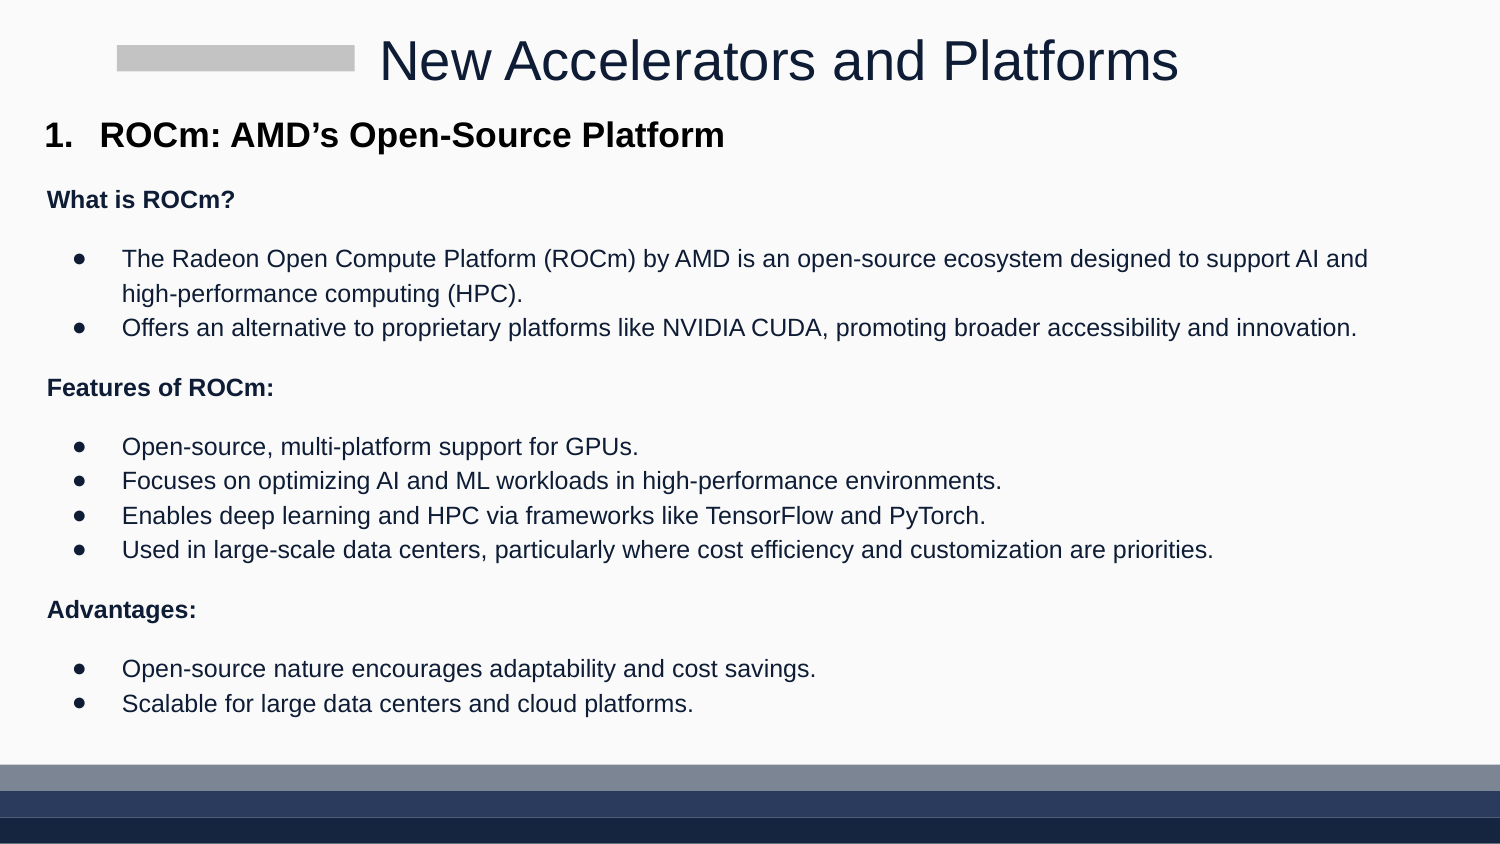

# New Accelerators and Platforms
ROCm: AMD’s Open-Source Platform
What is ROCm?
The Radeon Open Compute Platform (ROCm) by AMD is an open-source ecosystem designed to support AI and high-performance computing (HPC).
Offers an alternative to proprietary platforms like NVIDIA CUDA, promoting broader accessibility and innovation.
Features of ROCm:
Open-source, multi-platform support for GPUs.
Focuses on optimizing AI and ML workloads in high-performance environments.
Enables deep learning and HPC via frameworks like TensorFlow and PyTorch.
Used in large-scale data centers, particularly where cost efficiency and customization are priorities.
Advantages:
Open-source nature encourages adaptability and cost savings.
Scalable for large data centers and cloud platforms.